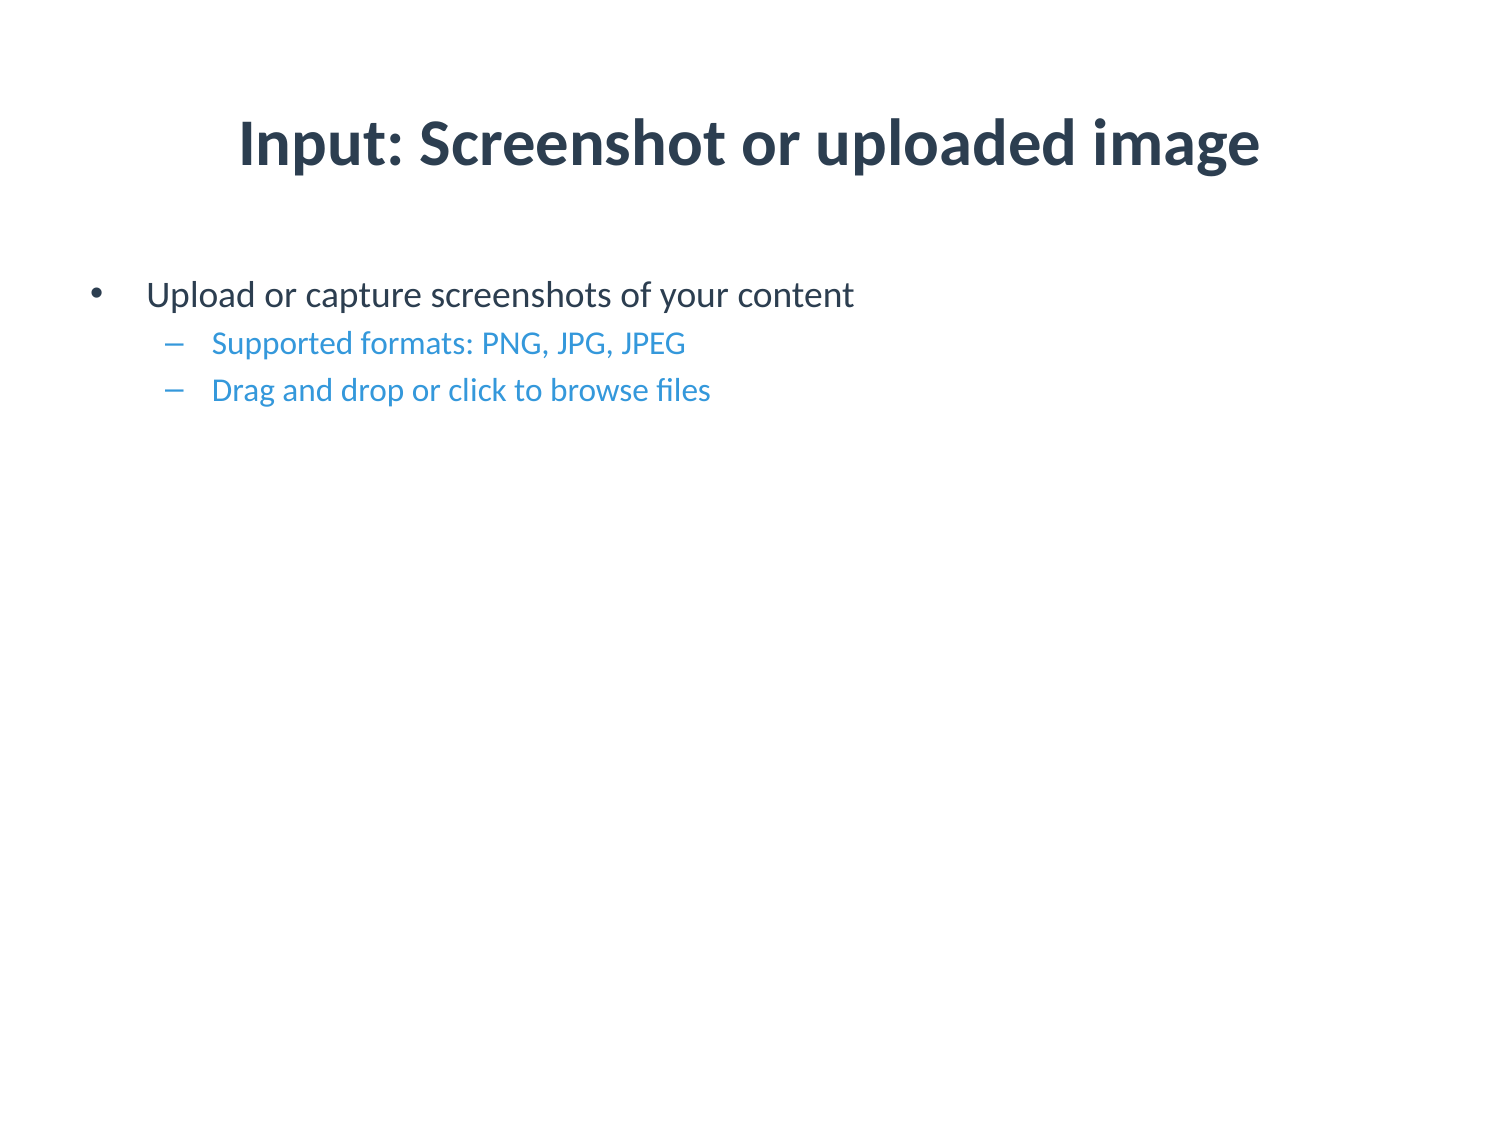

# Input: Screenshot or uploaded image
Upload or capture screenshots of your content
Supported formats: PNG, JPG, JPEG
Drag and drop or click to browse files